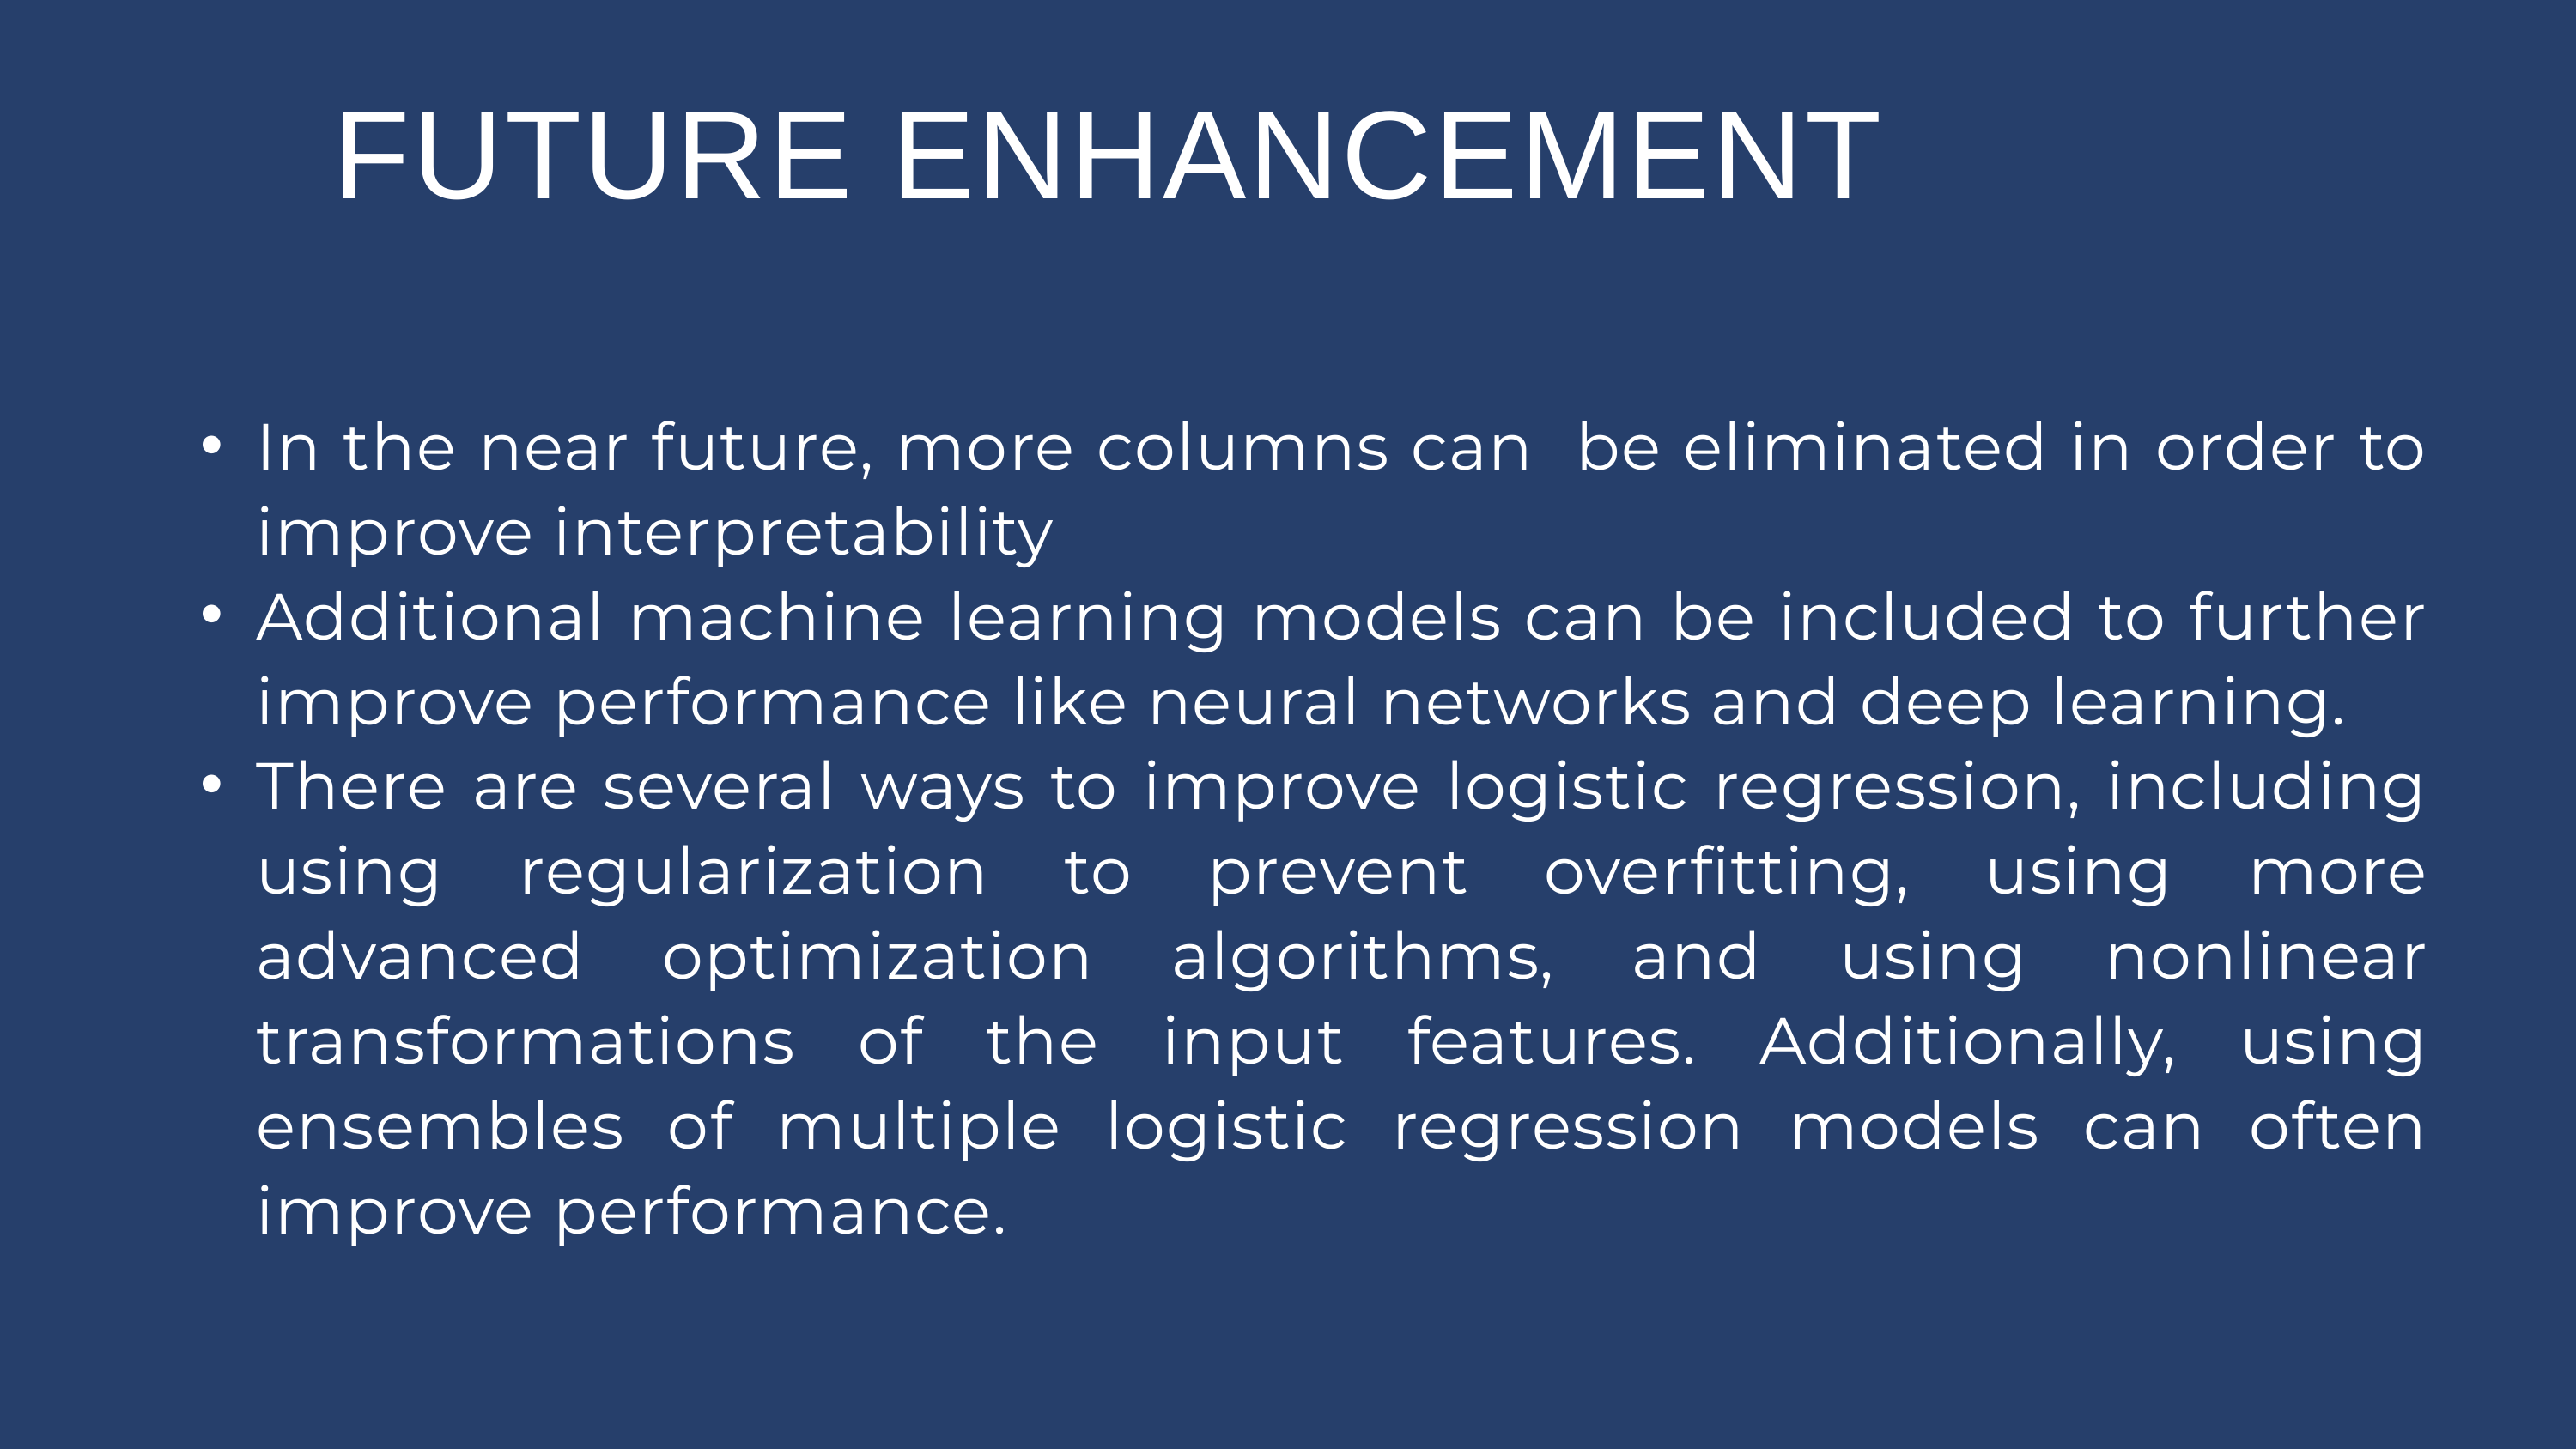

FUTURE ENHANCEMENT
In the near future, more columns can  be eliminated in order to improve interpretability
Additional machine learning models can be included to further improve performance like neural networks and deep learning.
There are several ways to improve logistic regression, including using regularization to prevent overfitting, using more advanced optimization algorithms, and using nonlinear transformations of the input features. Additionally, using ensembles of multiple logistic regression models can often improve performance.